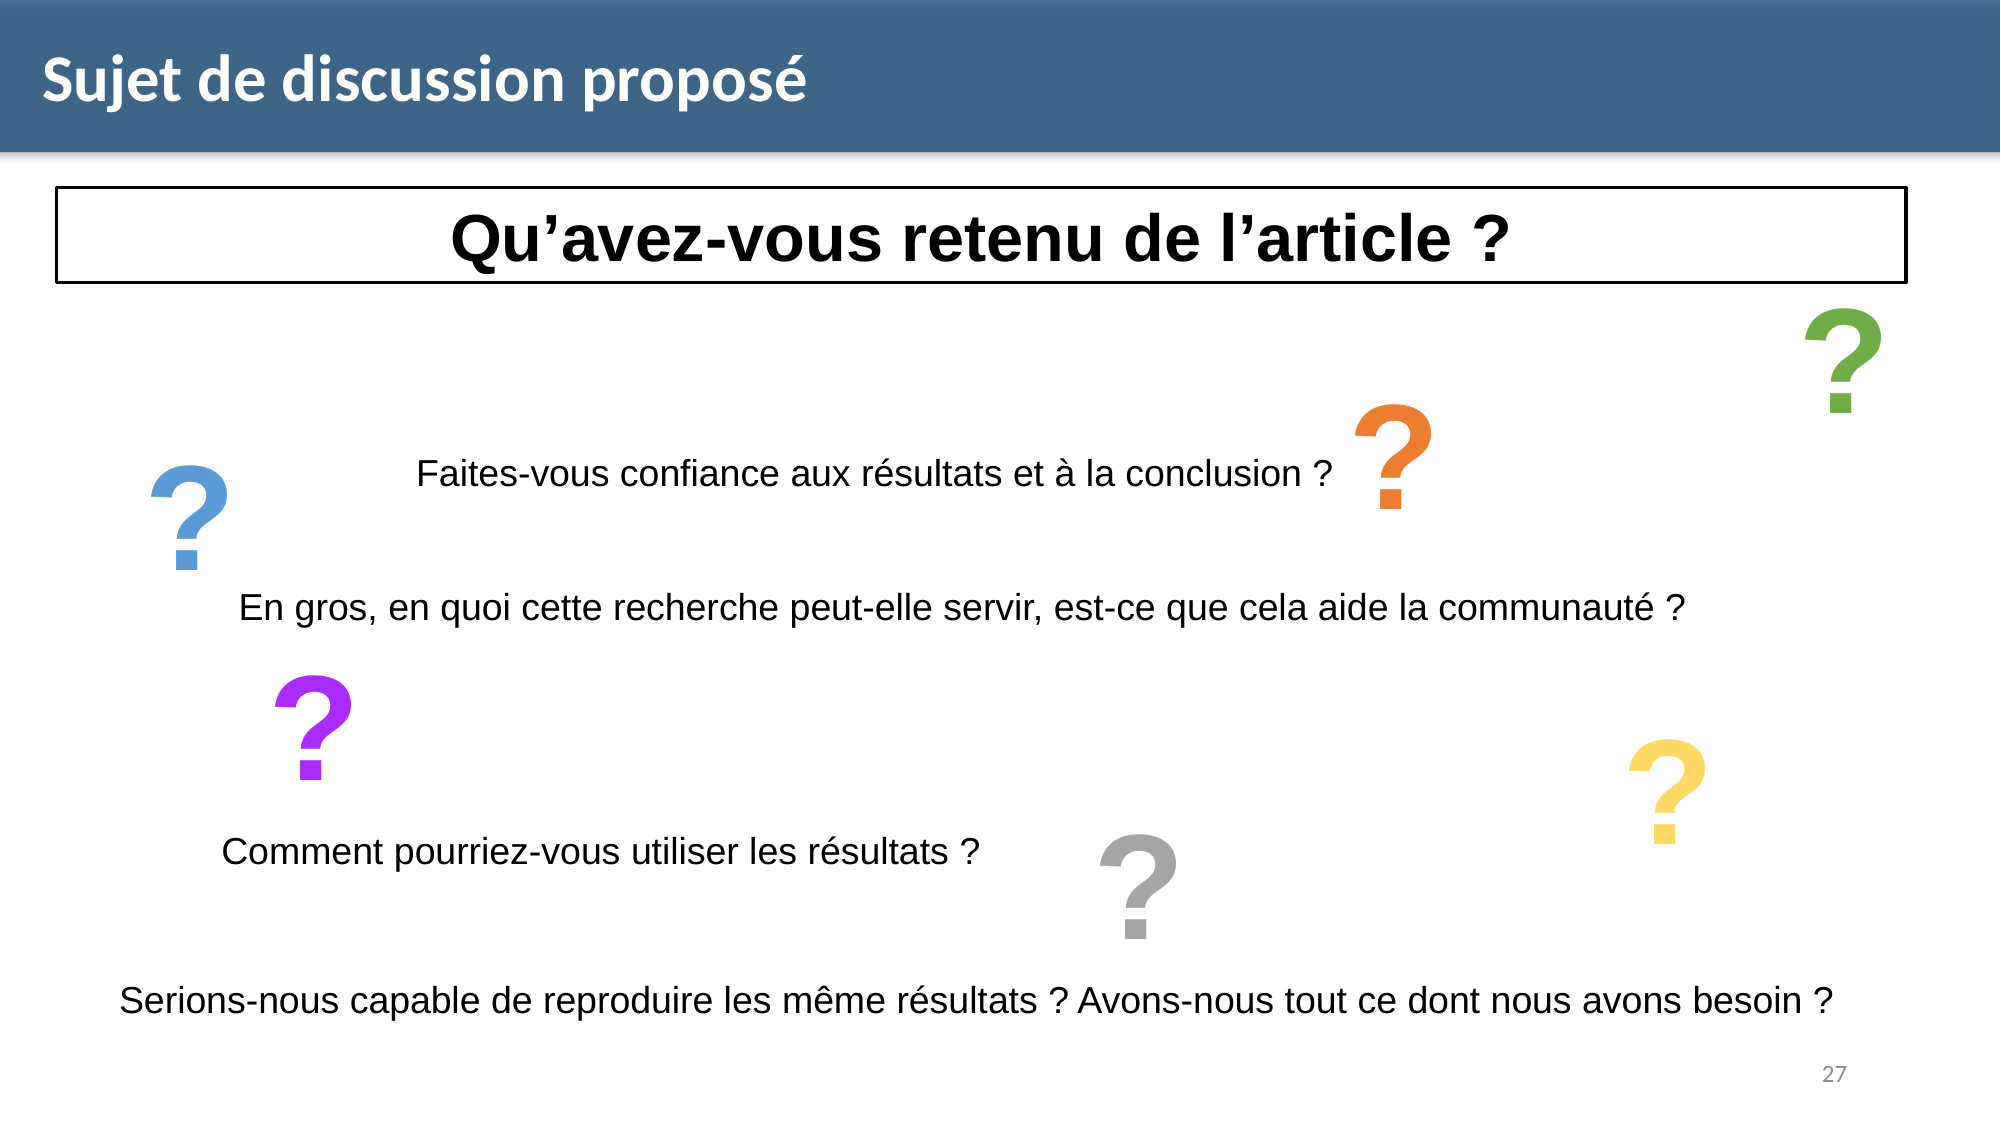

Sujet de discussion proposé
Qu’avez-vous retenu de l’article ?
?
?
?
Faites-vous confiance aux résultats et à la conclusion ?
En gros, en quoi cette recherche peut-elle servir, est-ce que cela aide la communauté ?
?
?
?
Comment pourriez-vous utiliser les résultats ?
Serions-nous capable de reproduire les même résultats ? Avons-nous tout ce dont nous avons besoin ?
27